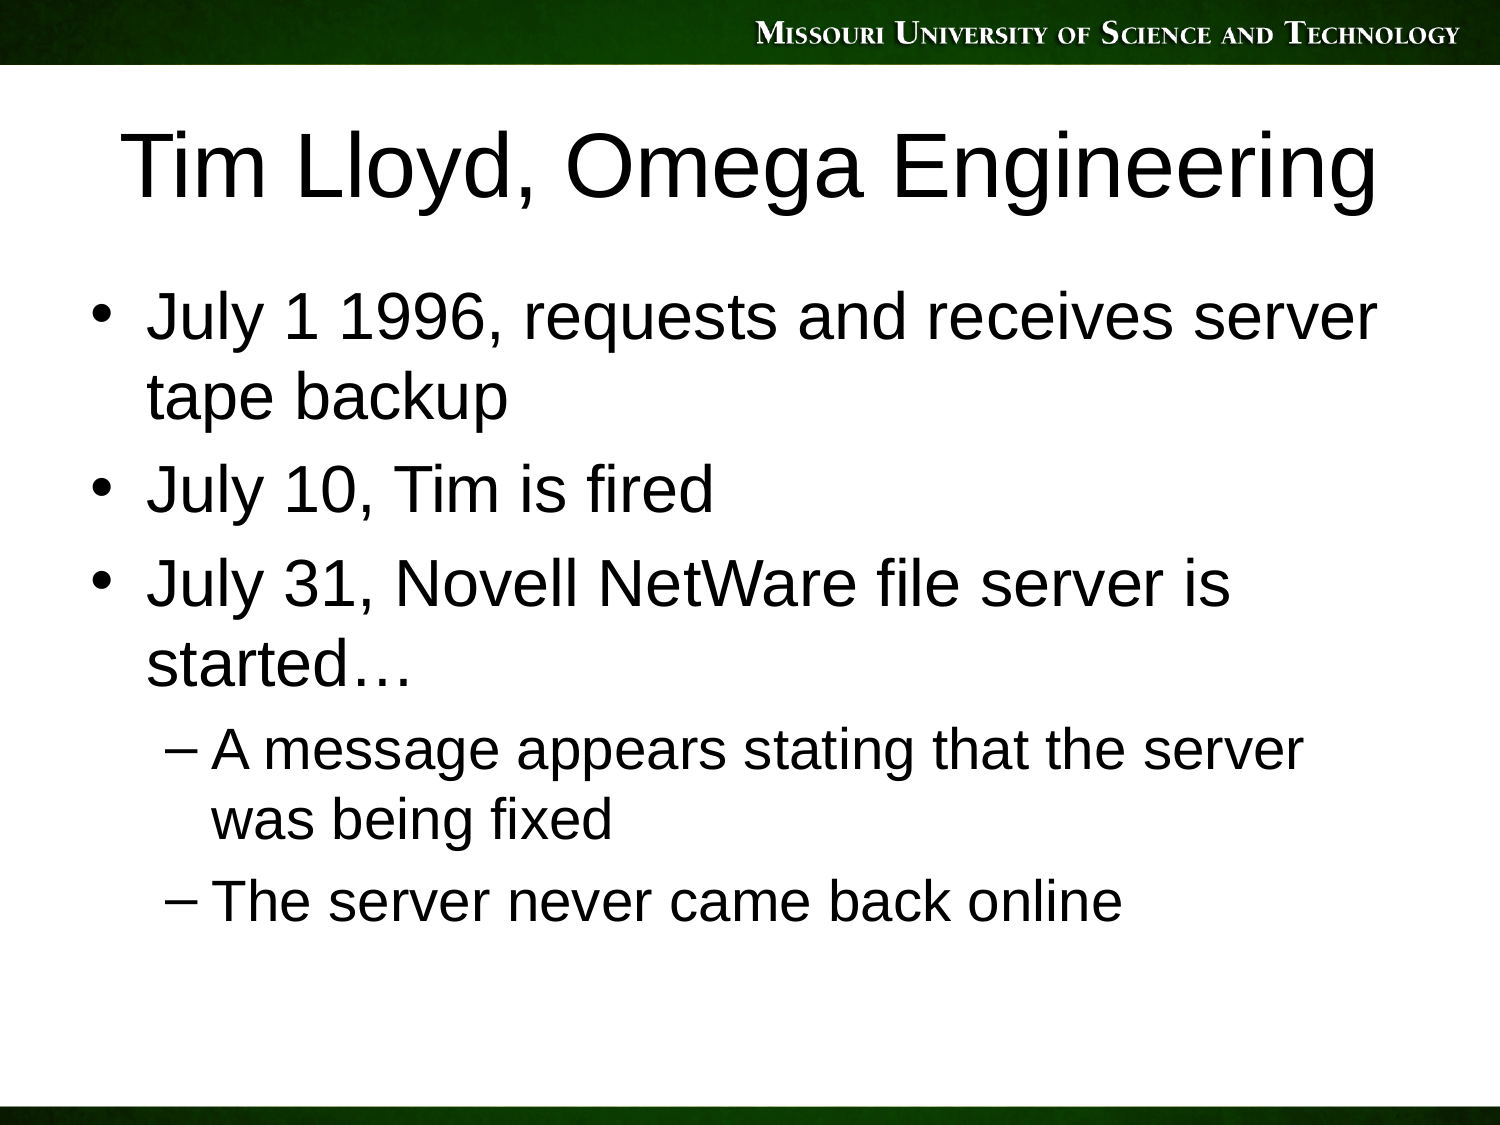

# Tim Lloyd, Omega Engineering
July 1 1996, requests and receives server tape backup
July 10, Tim is fired
July 31, Novell NetWare file server is started…
A message appears stating that the server was being fixed
The server never came back online